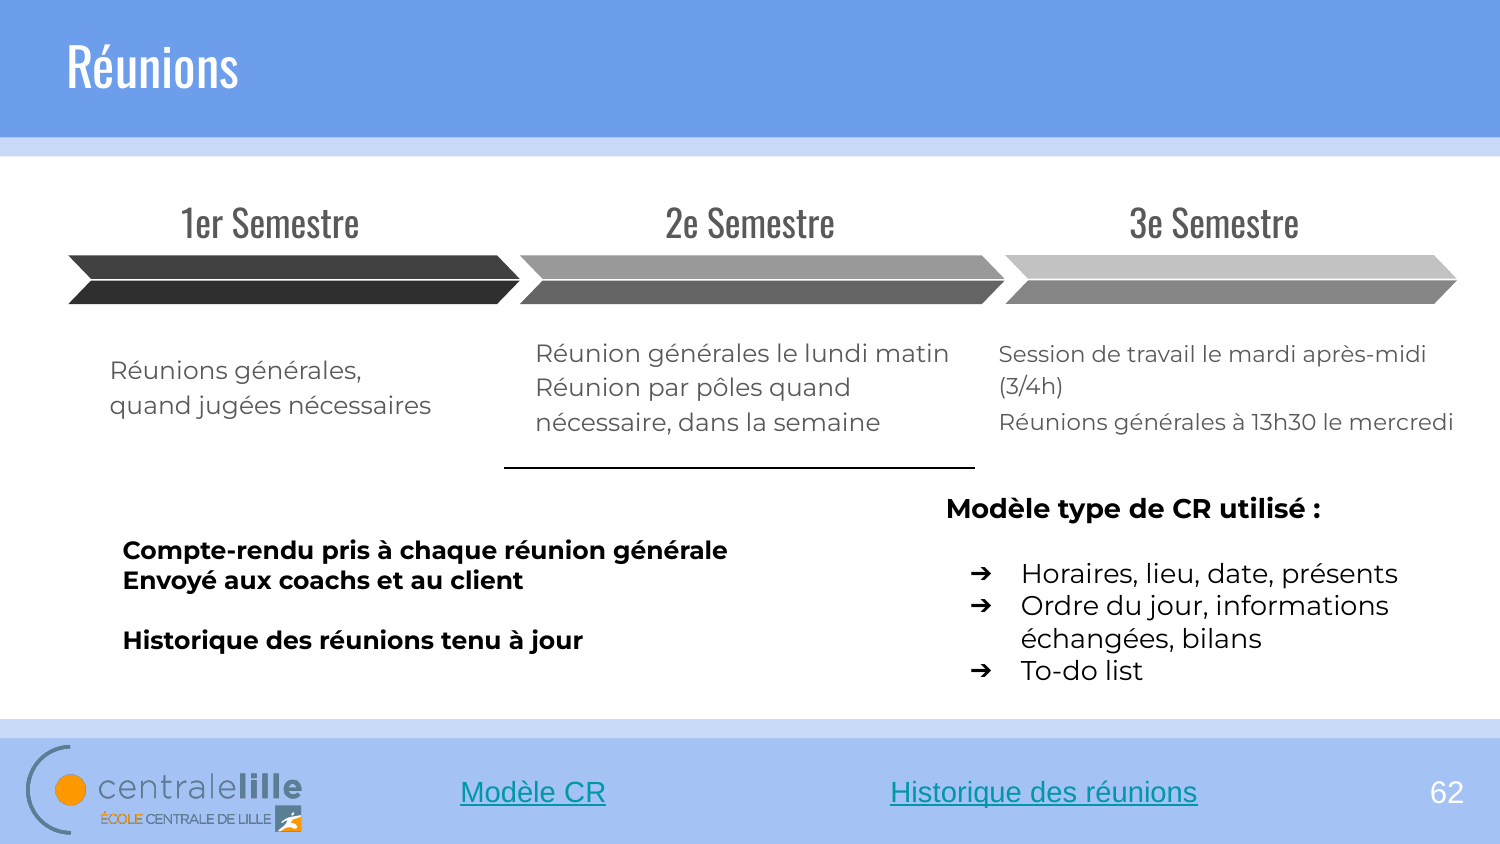

# Réunions
1er Semestre
3e Semestre
2e Semestre

Réunion générales le lundi matin
Réunion par pôles quand
nécessaire, dans la semaine
Session de travail le mardi après-midi (3/4h)
Réunions générales à 13h30 le mercredi
Réunions générales, quand jugées nécessaires
Modèle type de CR utilisé :

Horaires, lieu, date, présents
Ordre du jour, informations échangées, bilans
To-do list
Compte-rendu pris à chaque réunion générale
Envoyé aux coachs et au client

Historique des réunions tenu à jour
Modèle CR
Historique des réunions
62